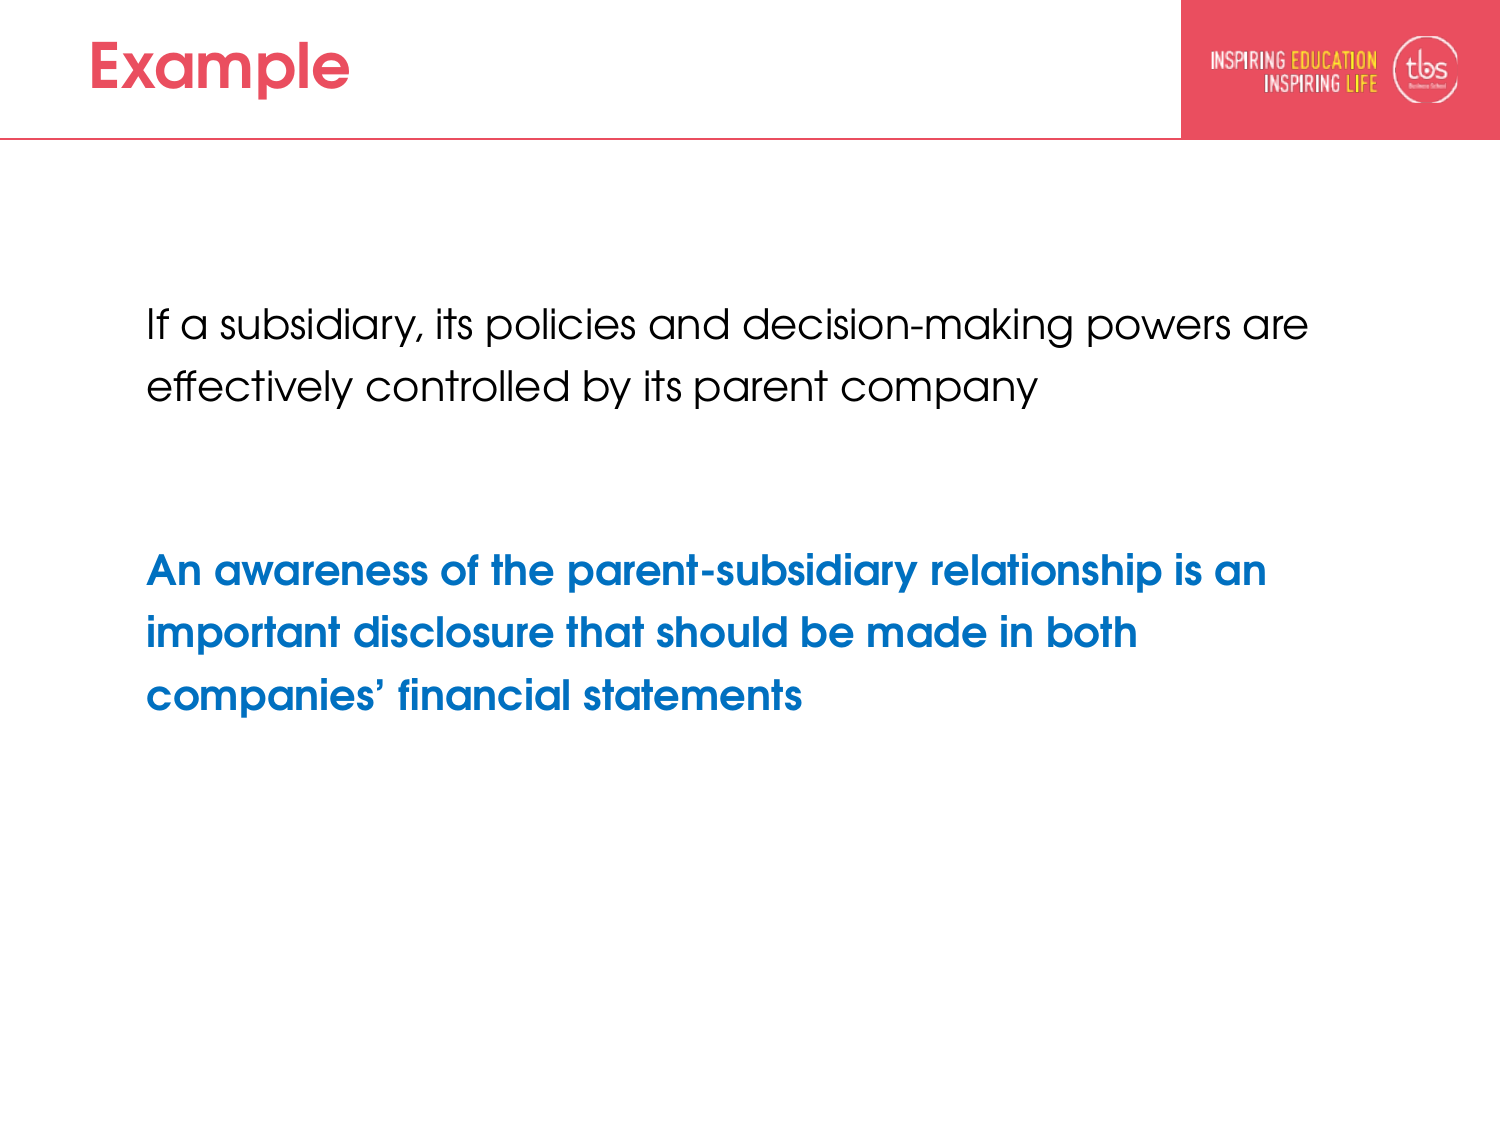

# Example

If a subsidiary, its policies and decision-making powers are effectively controlled by its parent company

An awareness of the parent-subsidiary relationship is an important disclosure that should be made in both companies’ financial statements